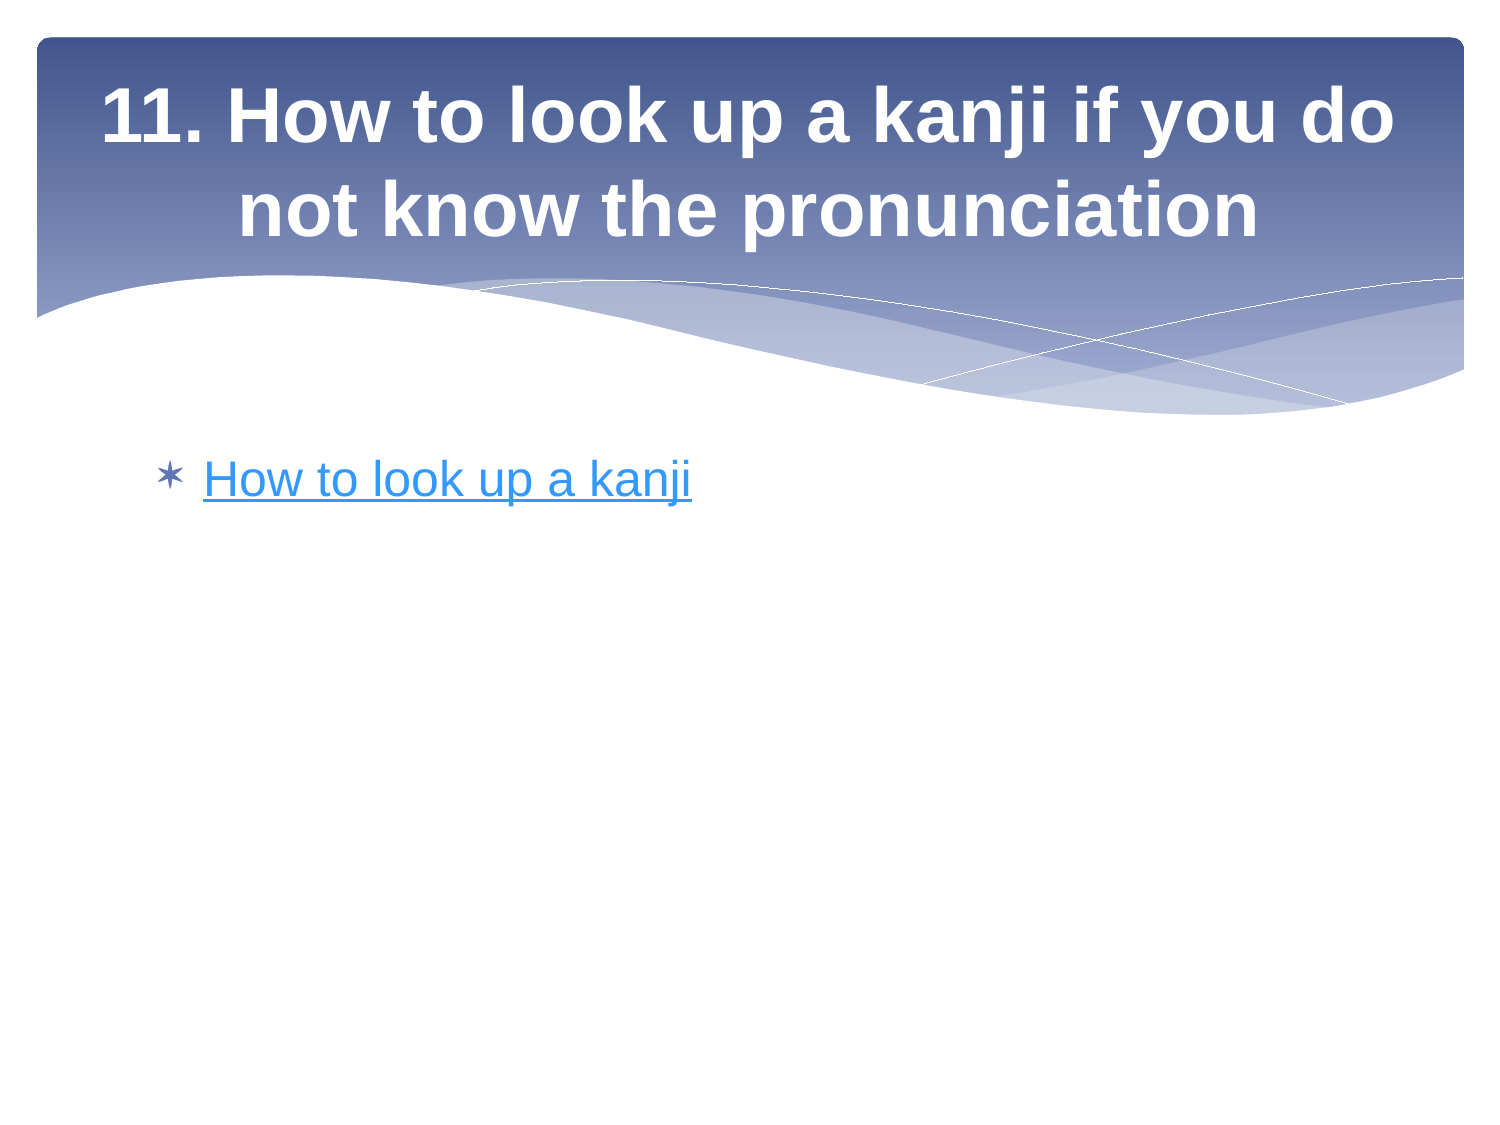

# 11. How to look up a kanji if you do not know the pronunciation
How to look up a kanji